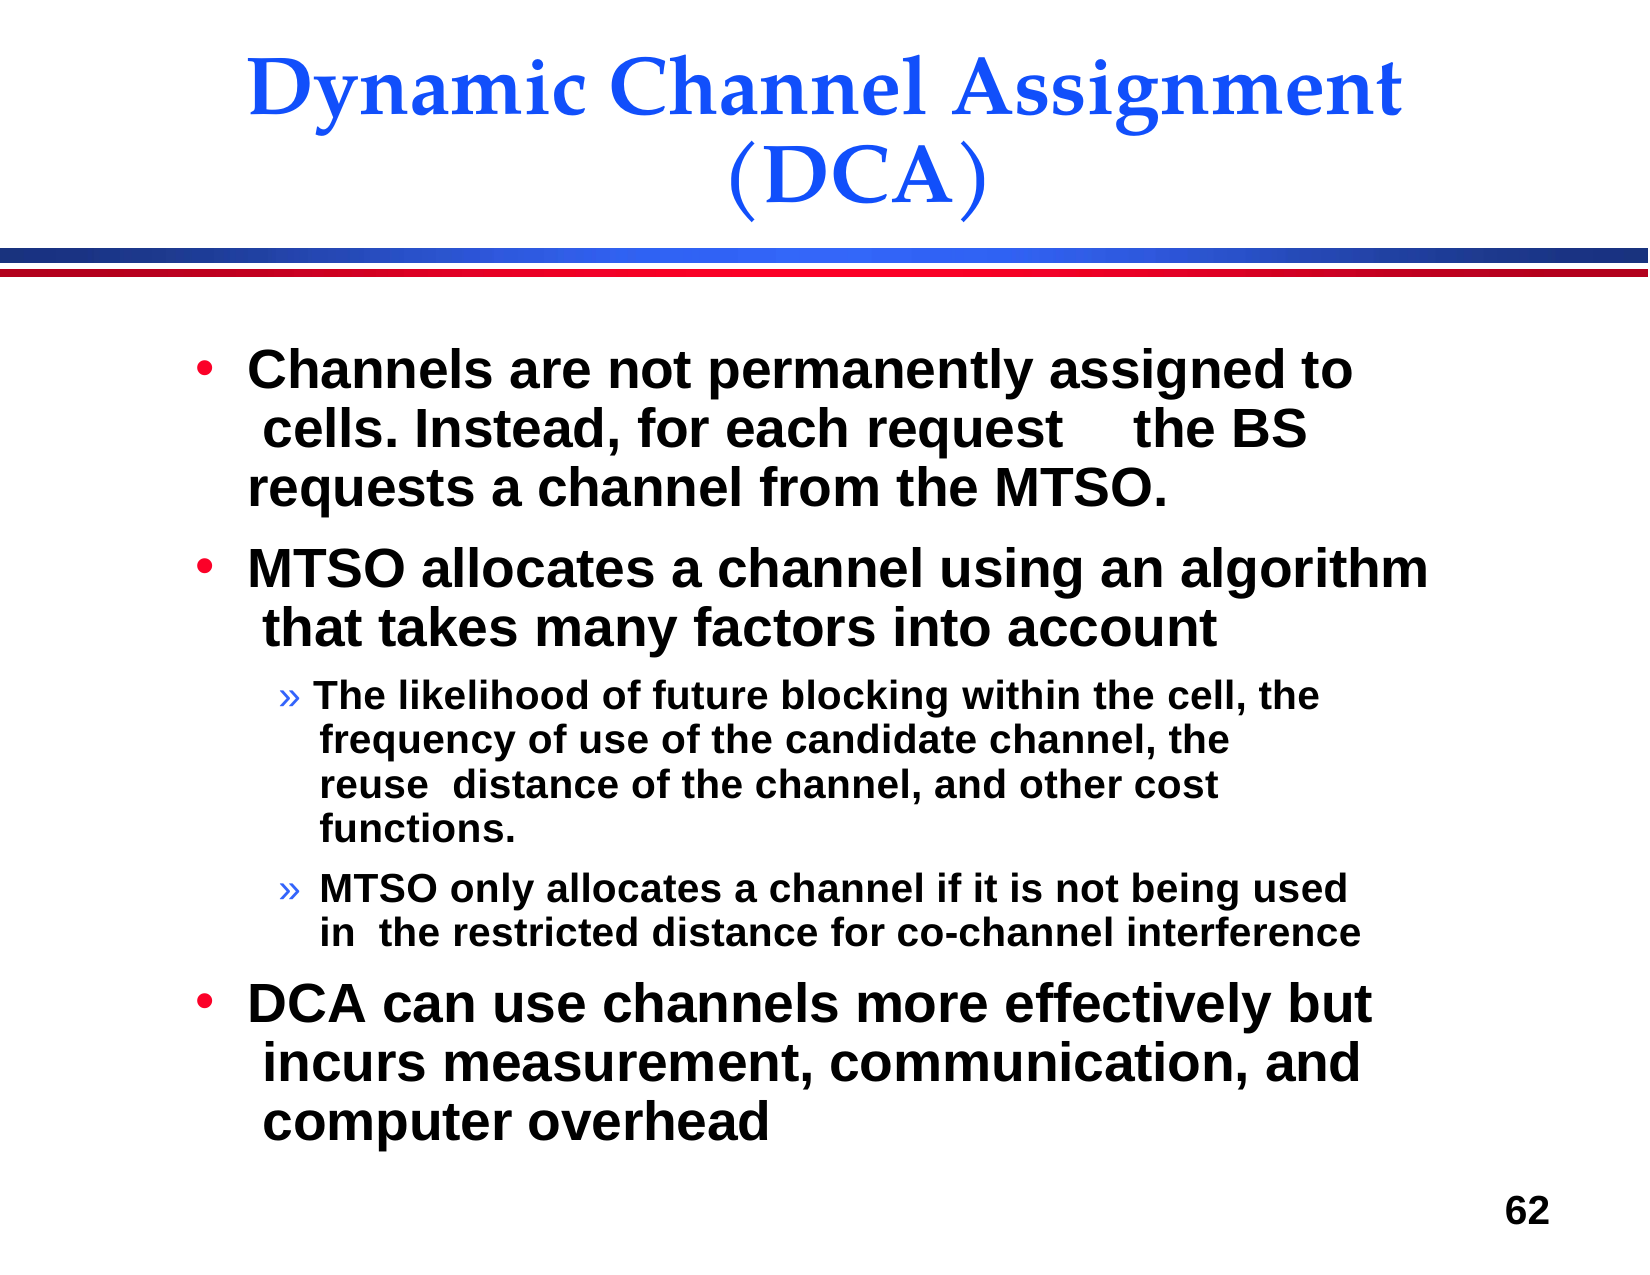

# Dynamic Channel Assignment  (DCA)
Channels are not permanently assigned to  cells. Instead, for each request	the BS  requests a channel from the MTSO.
MTSO allocates a channel using an algorithm  that takes many factors into account
» The likelihood of future blocking within the cell, the  frequency of use of the candidate channel, the reuse  distance of the channel, and other cost functions.
» MTSO only allocates a channel if it is not being used in  the restricted distance for co-channel interference
DCA can use channels more effectively but  incurs measurement, communication, and  computer overhead
62